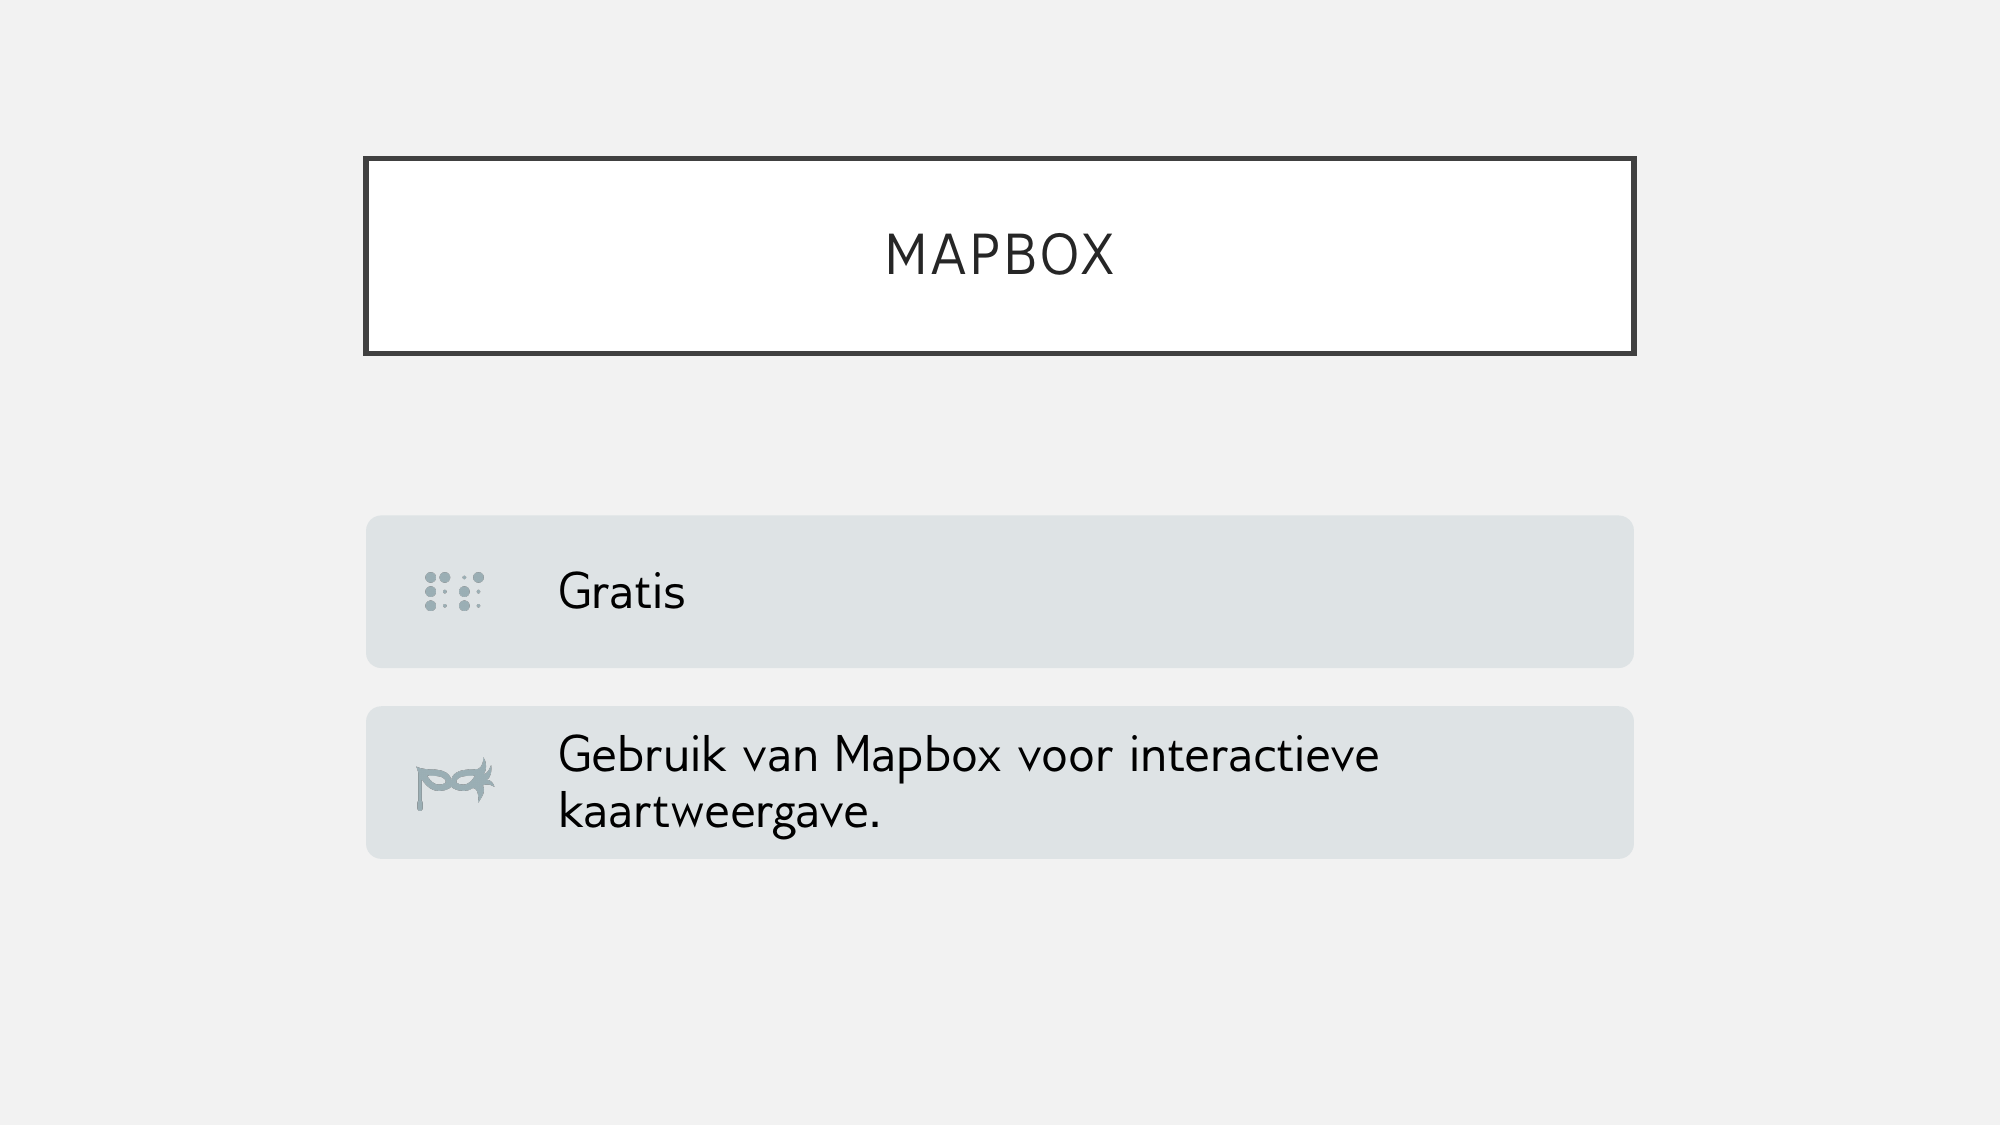

# Mapbox
Gratis
Gebruik van Mapbox voor interactieve kaartweergave.